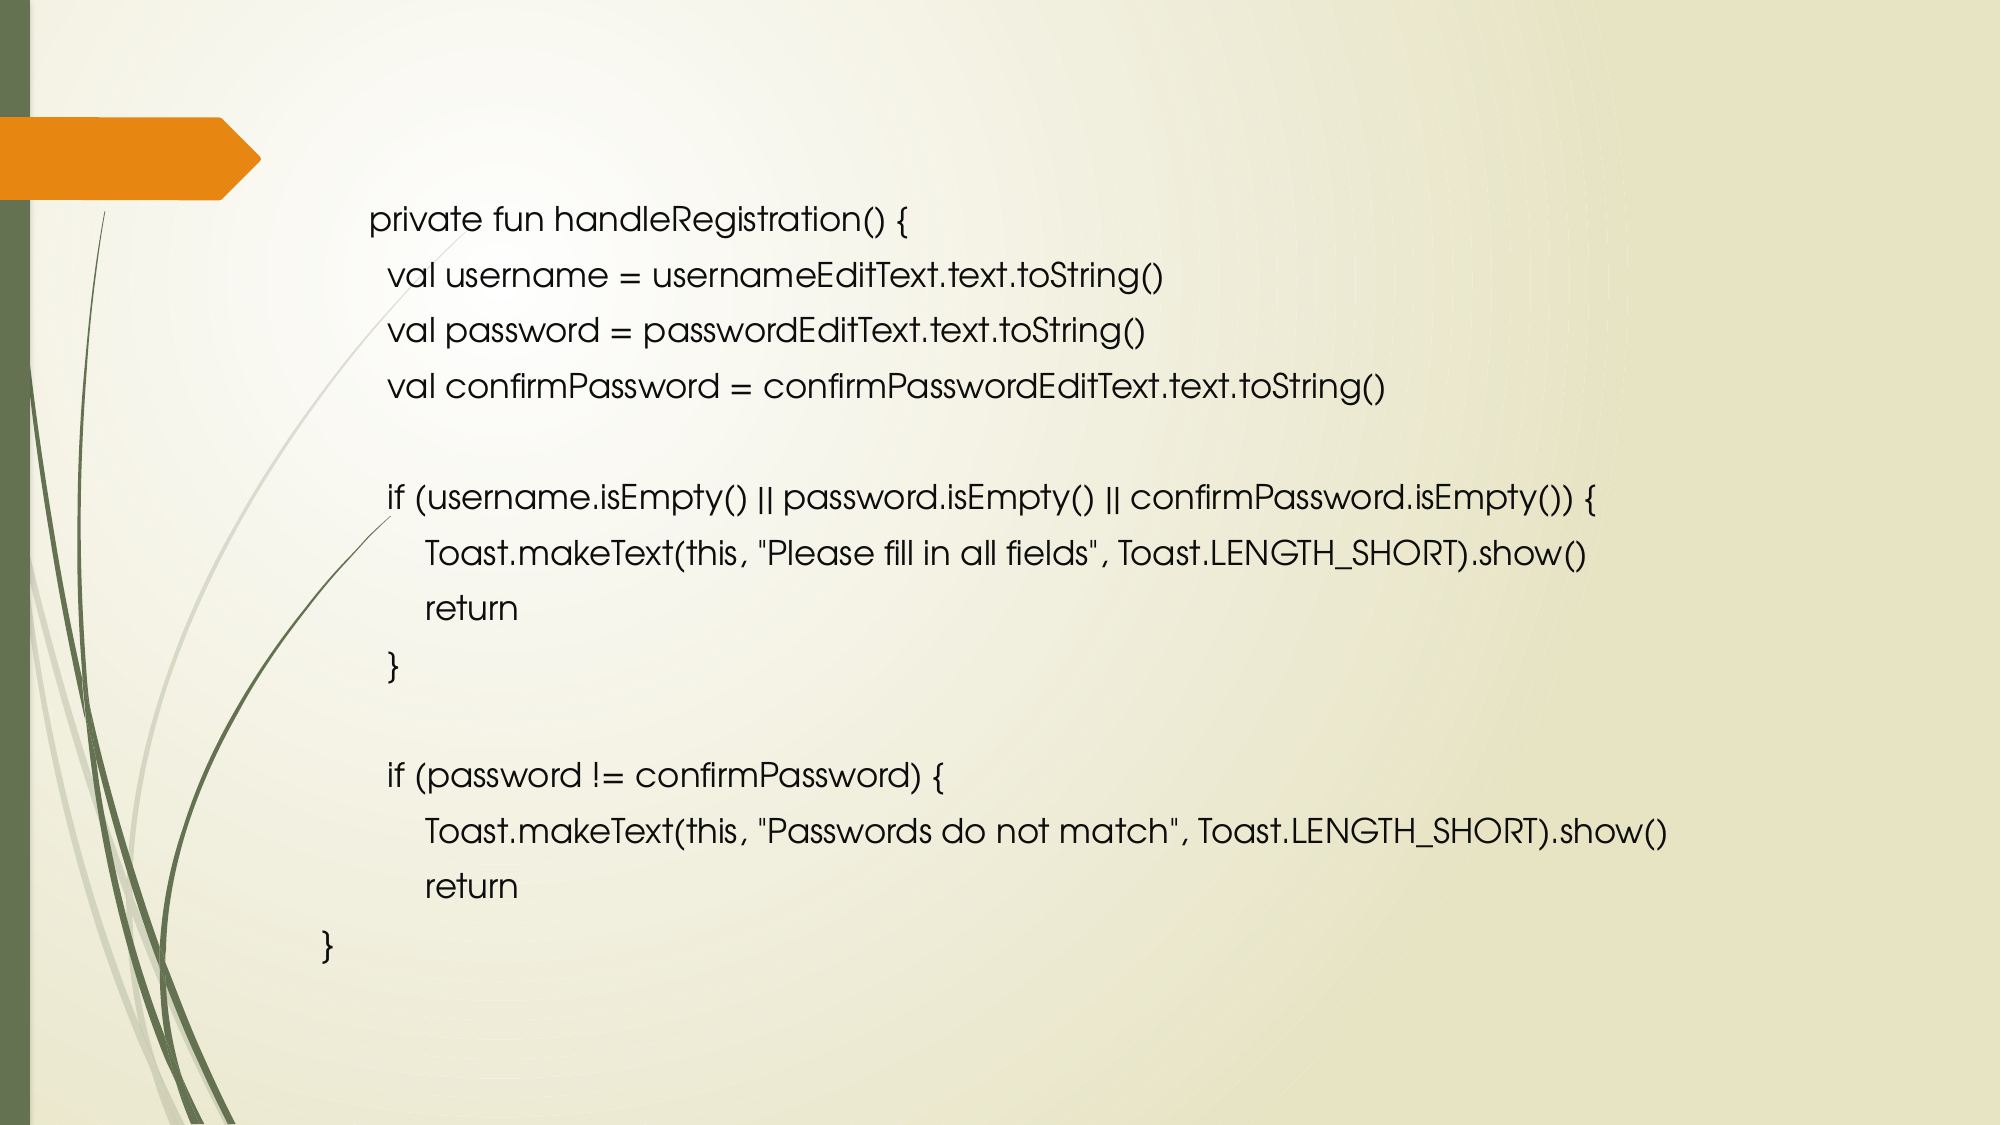

private fun handleRegistration() {
        val username = usernameEditText.text.toString()
        val password = passwordEditText.text.toString()
        val confirmPassword = confirmPasswordEditText.text.toString()

        if (username.isEmpty() || password.isEmpty() || confirmPassword.isEmpty()) {
            Toast.makeText(this, "Please fill in all fields", Toast.LENGTH_SHORT).show()
            return
        }

        if (password != confirmPassword) {
            Toast.makeText(this, "Passwords do not match", Toast.LENGTH_SHORT).show()
            return
 }